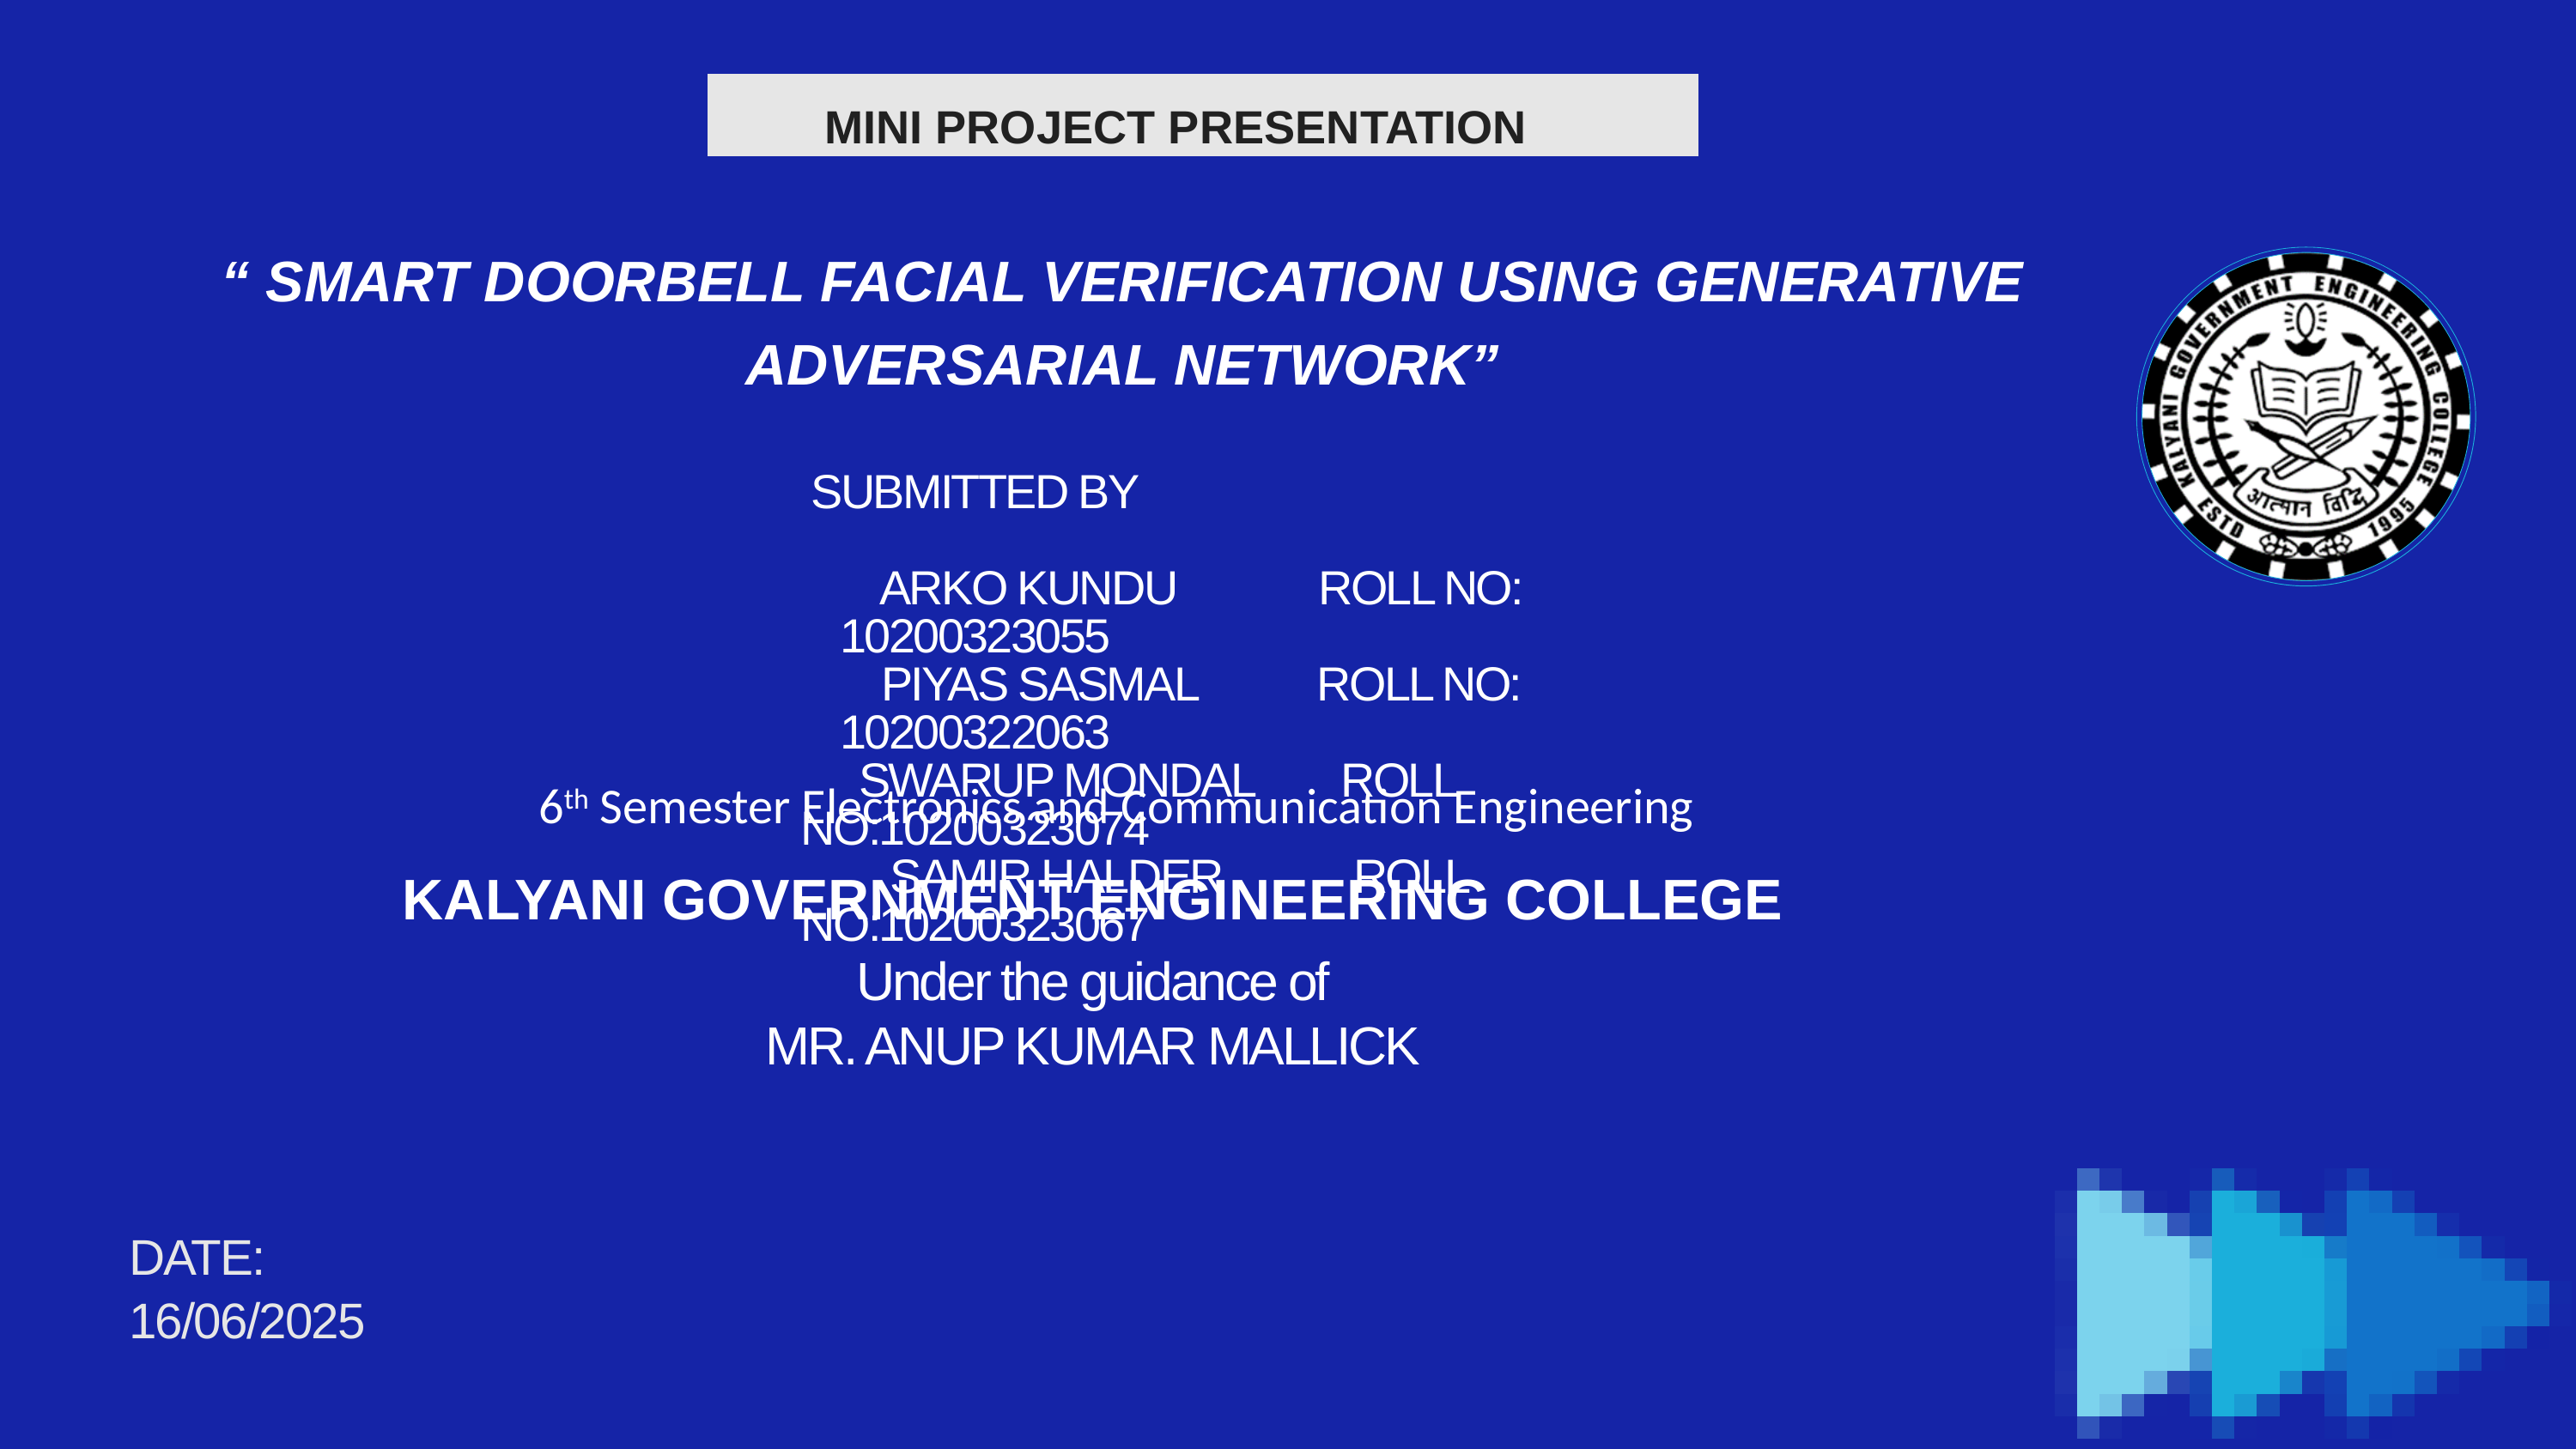

MINI PROJECT PRESENTATION

“ SMART DOORBELL FACIAL VERIFICATION USING GENERATIVE ADVERSARIAL NETWORK”

SUBMITTED BY

                                         ARKO KUNDU             ROLL NO: 10200323055
                                         PIYAS SASMAL           ROLL NO: 10200322063
                                 SWARUP MONDAL        ROLL NO:10200323074
                                     SAMIR HALDER            ROLL NO:10200323067

6th Semester Electronics and Communication Engineering

KALYANI GOVERNMENT ENGINEERING COLLEGE
Under the guidance of
MR. ANUP KUMAR MALLICK

DATE:

16/06/2025